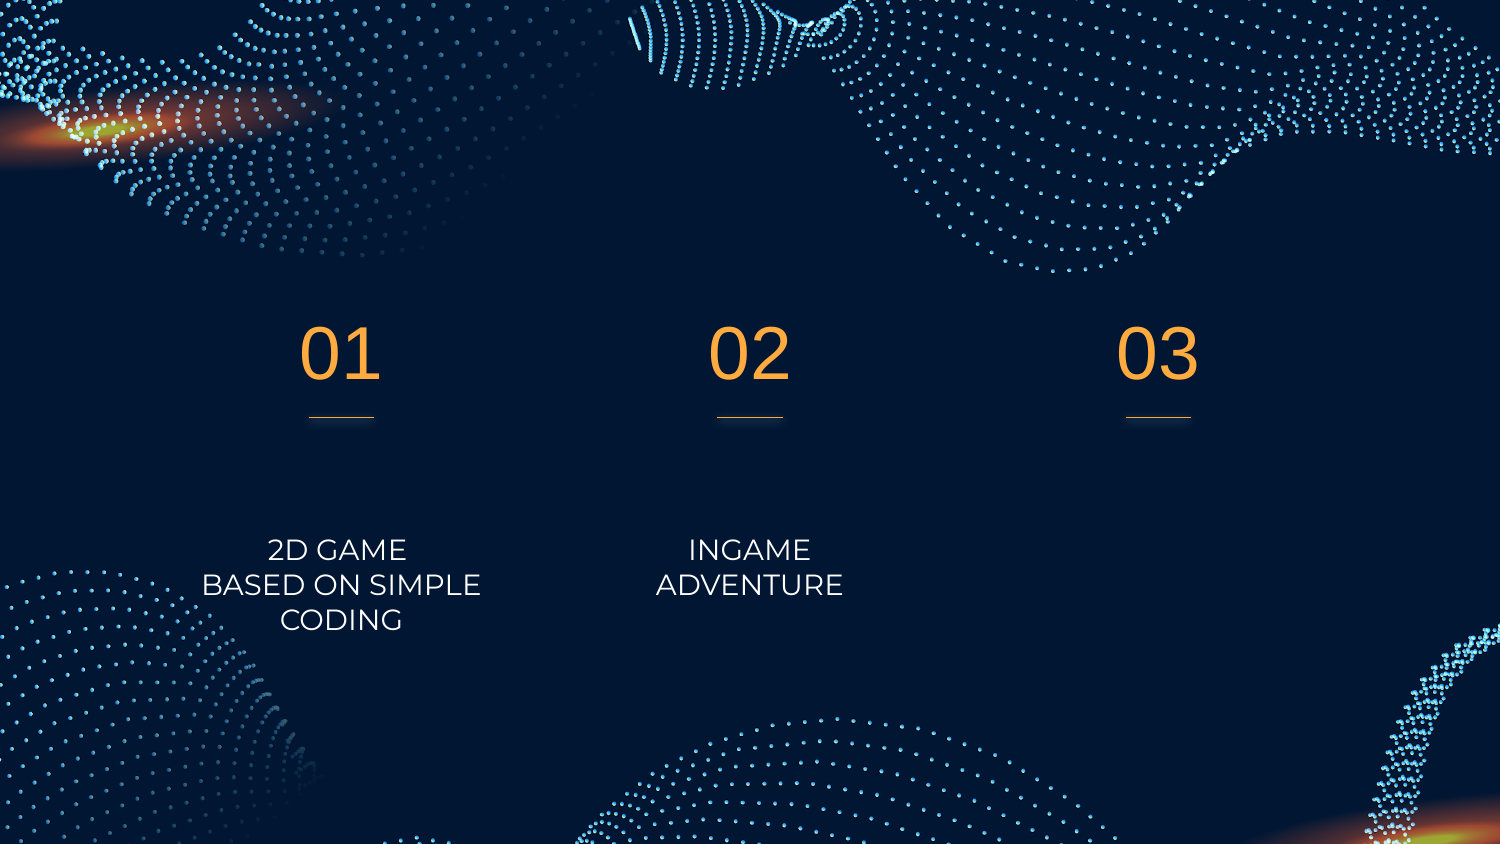

01
02
03
2D GAME
BASED ON SIMPLE CODING

INGAME ADVENTURE